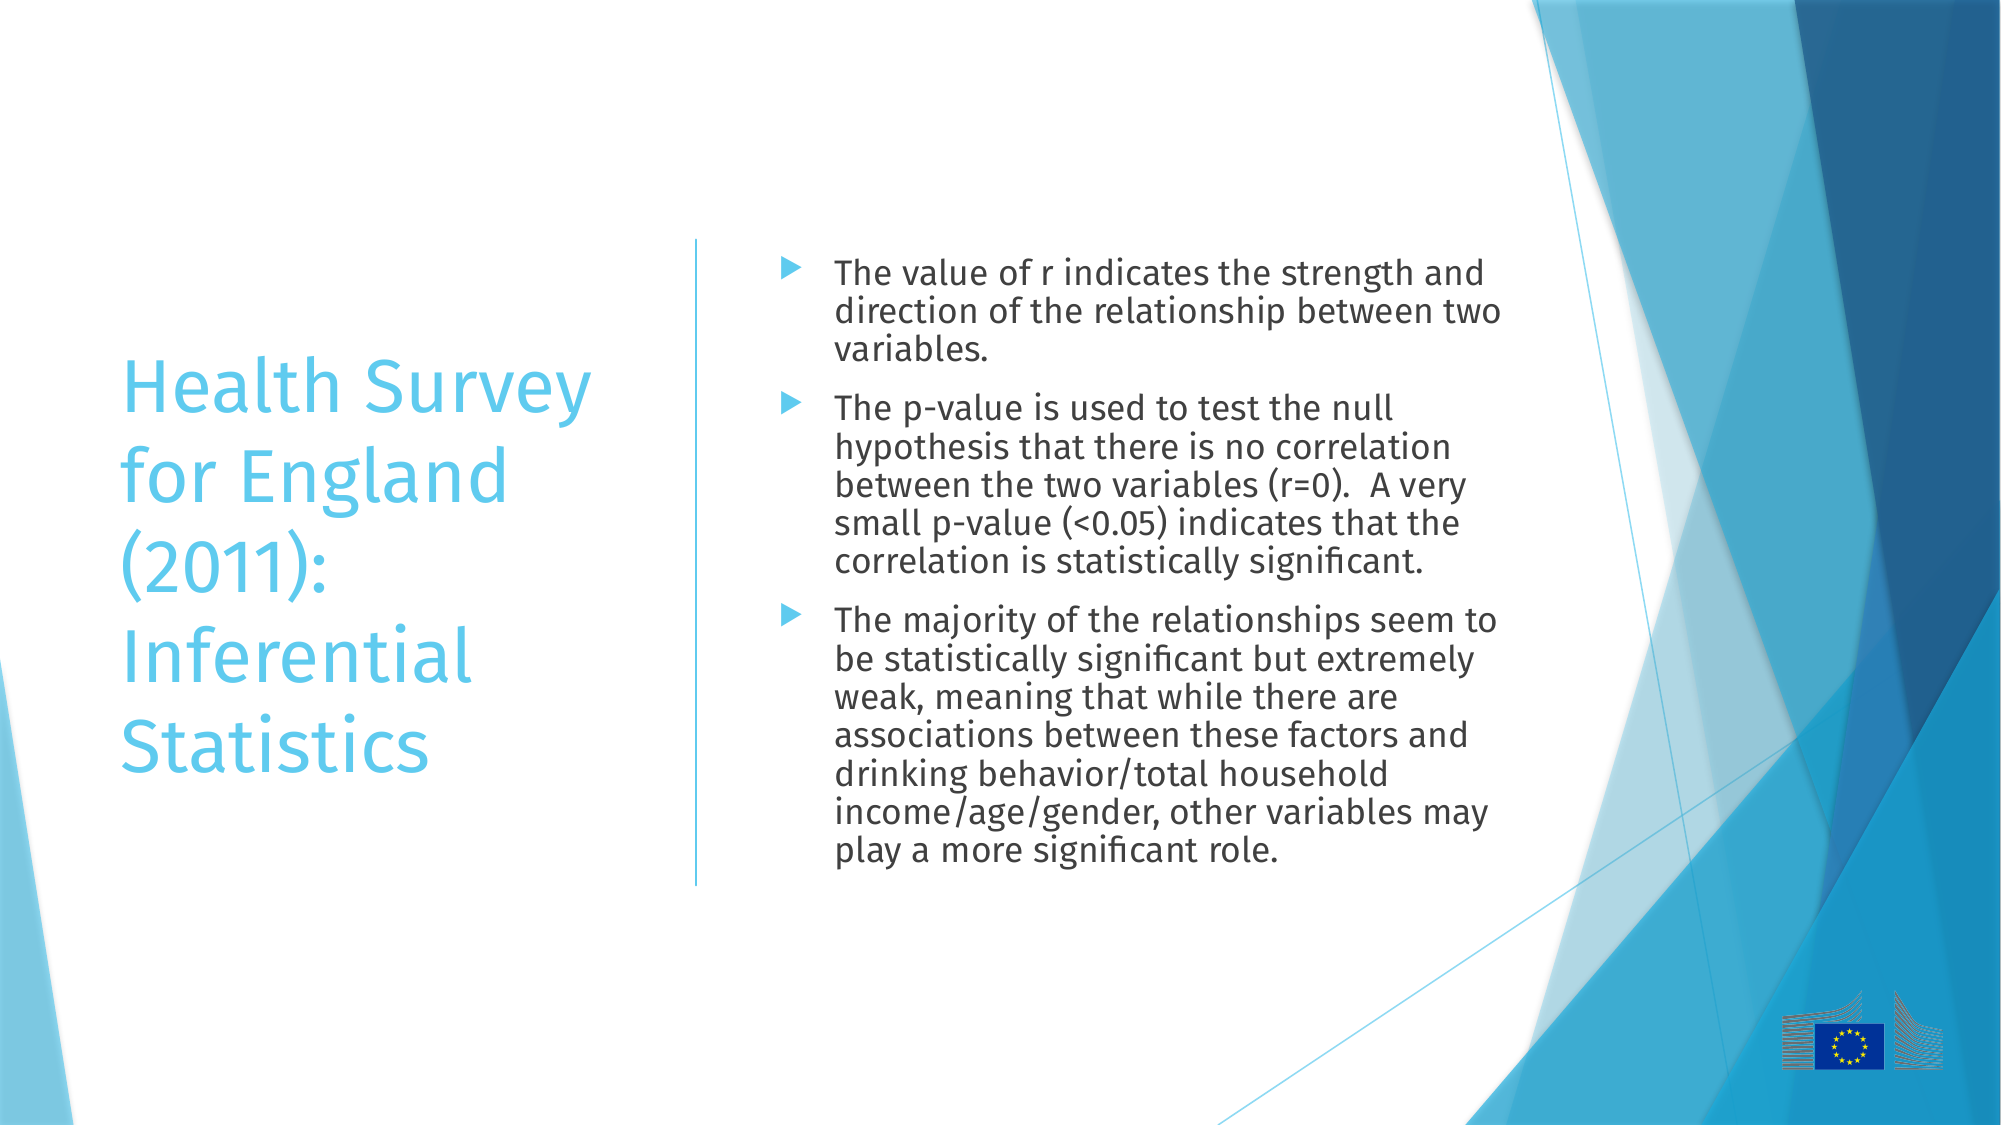

# Health Survey for England (2011): Inferential Statistics
The value of r indicates the strength and direction of the relationship between two variables.
The p-value is used to test the null hypothesis that there is no correlation between the two variables (r=0).  A very small p-value (<0.05) indicates that the correlation is statistically significant.
The majority of the relationships seem to be statistically significant but extremely weak, meaning that while there are associations between these factors and drinking behavior/total household income/age/gender, other variables may play a more significant role.